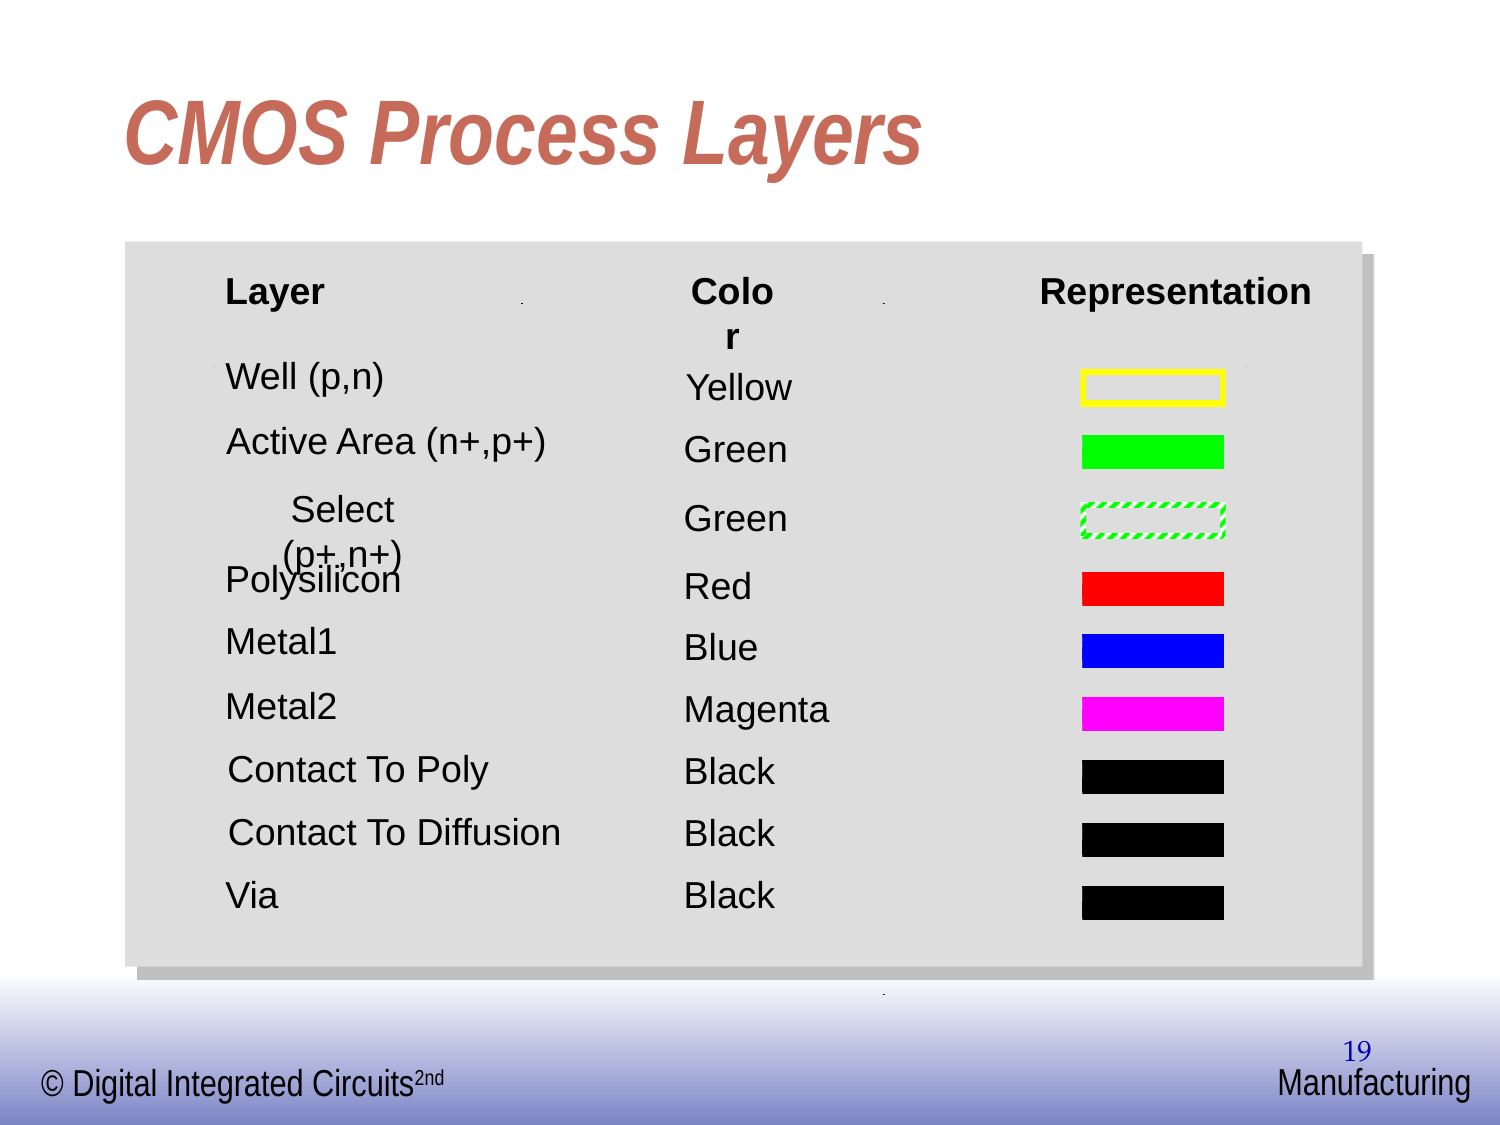

# CMOS Process Layers

Layer
Color
Representation
Well (p,n)
Yellow

Active Area (n+,p+)
Green

Select (p+,n+)
Green

Polysilicon
Red

Metal1
Blue

Metal2
Magenta

Contact To Poly
Black

Contact To Diffusion
Black

Via
Black

19